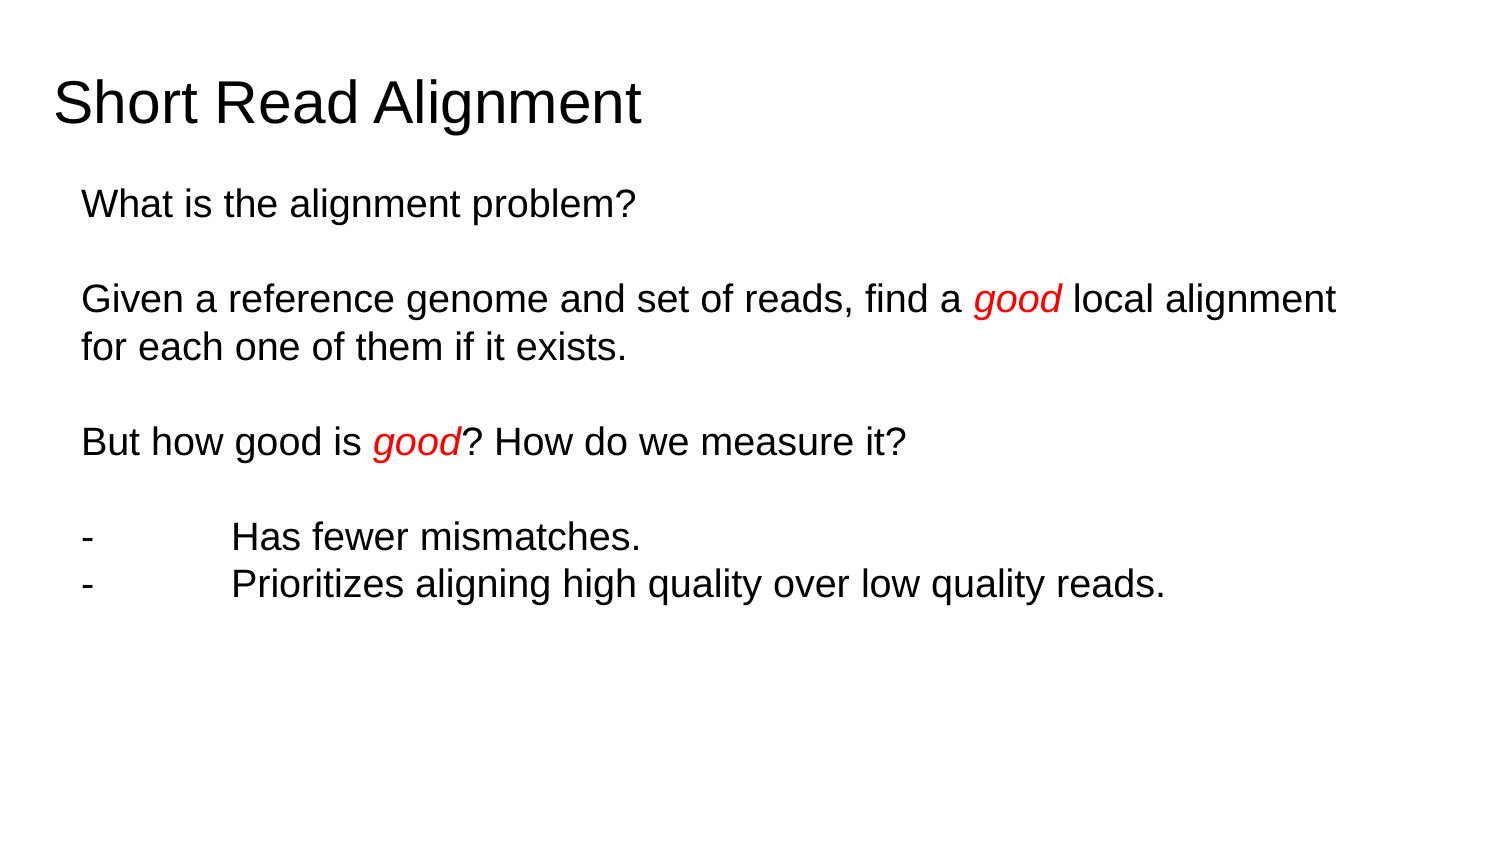

# Short Read Alignment
What is the alignment problem?

Given a reference genome and set of reads, find a good local alignment for each one of them if it exists.

But how good is good? How do we measure it?

-	Has fewer mismatches.
-	Prioritizes aligning high quality over low quality reads.